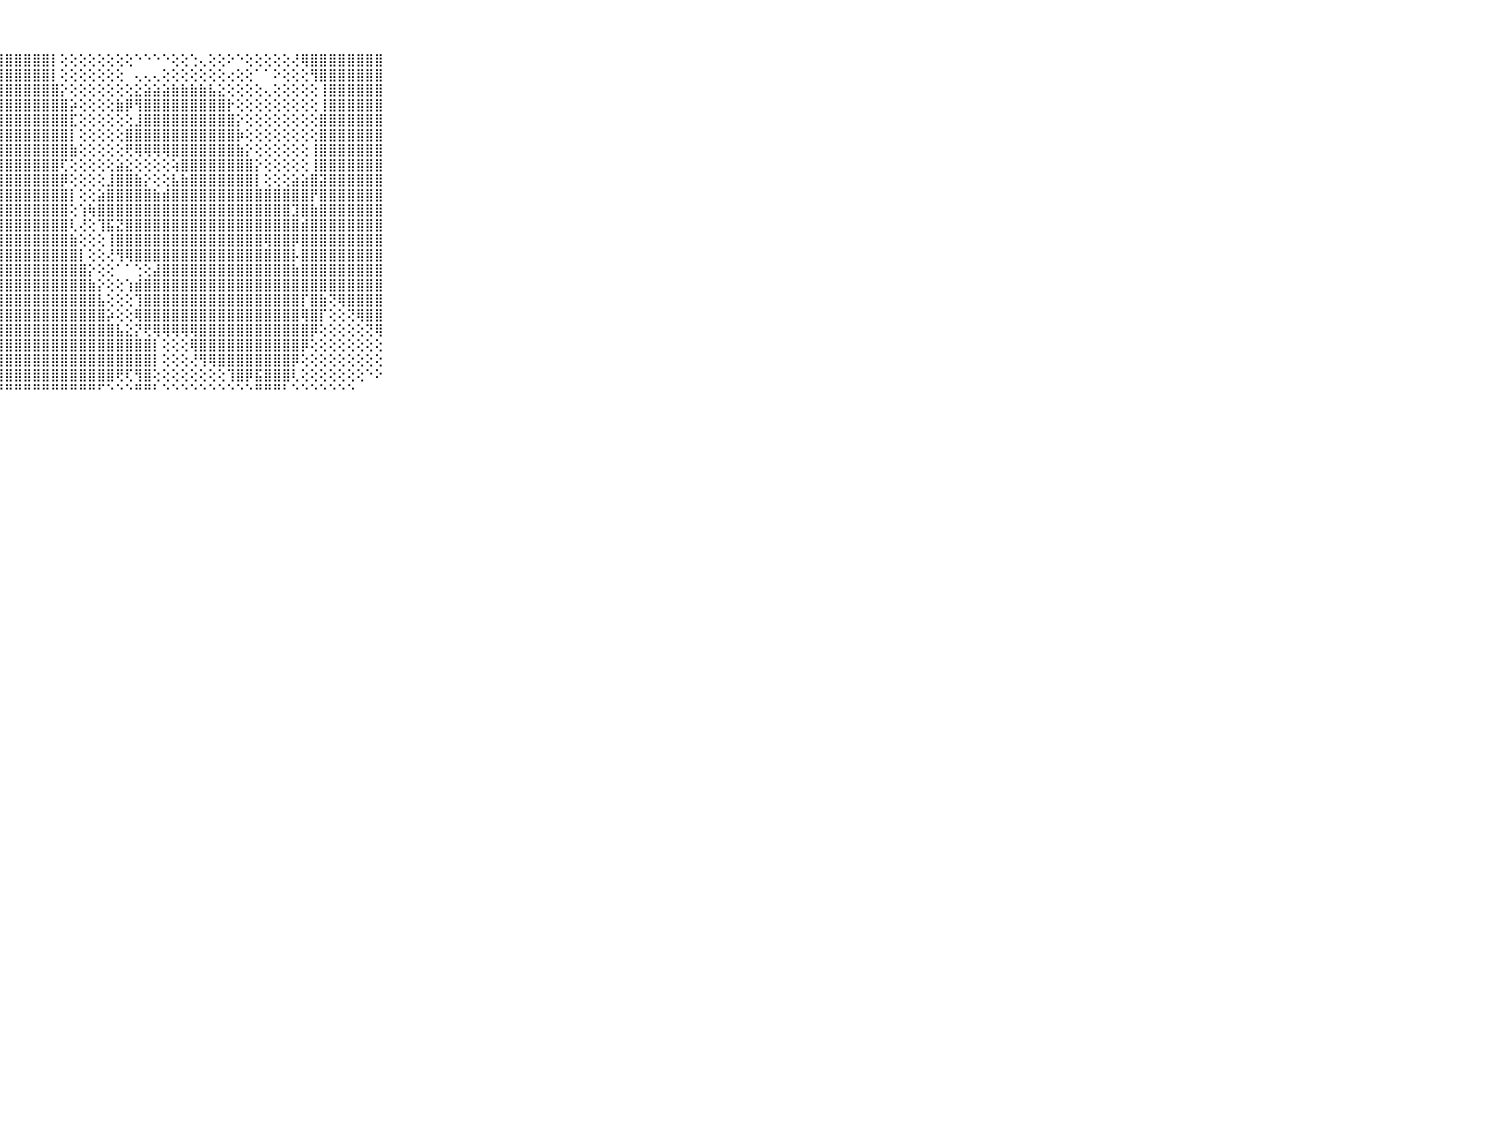

⠀⠀⠀⠀⠀⠀⠀⠀⠀⠀⠀⣿⣿⣿⣿⣿⣿⣿⣿⣿⣿⣿⣿⣿⣿⣿⣿⣿⣿⣿⣿⣿⣿⡇⢕⢕⢕⢕⢕⢕⢕⢕⠑⠑⠑⠑⢕⢕⢑⢄⢕⢕⠕⠑⢕⢕⢕⢕⢕⢜⢿⣿⣿⣿⣿⣿⣿⣿⣿⠀⠀⠀⠀⠀⠀⠀⠀⠀⠀⠀⠀
⠀⠀⠀⠀⠀⠀⠀⠀⠀⠀⠀⣿⣿⣿⣿⣿⣿⣿⣿⣿⣿⣿⣿⣿⣿⣿⣿⣿⣿⣿⣿⣿⣿⡇⢕⢕⢕⢕⢕⢕⢕⠀⢄⢄⢄⢕⢕⢕⢕⢕⢕⢕⢔⢕⢕⠁⠁⠕⢕⢕⢕⢻⣿⣿⣿⣿⣿⣿⣿⠀⠀⠀⠀⠀⠀⠀⠀⠀⠀⠀⠀
⠀⠀⠀⠀⠀⠀⠀⠀⠀⠀⠀⣿⣿⣿⣿⣿⣿⣿⣿⣿⣿⣿⣿⣿⣿⣿⣿⣿⣿⣿⣿⣿⣿⣿⡕⢕⢕⢕⢕⢕⢕⢕⣕⣵⣵⣵⣷⣷⣷⣷⣧⣕⢕⢕⢕⢕⢄⢕⢕⢕⢕⢕⢸⣿⣿⣿⣿⣿⣿⠀⠀⠀⠀⠀⠀⠀⠀⠀⠀⠀⠀
⠀⠀⠀⠀⠀⠀⠀⠀⠀⠀⠀⣿⣿⣿⣿⣿⣿⣿⣿⣿⣿⣿⣿⣿⣿⣿⣿⣿⣿⣿⣿⣿⣿⣿⣿⡵⢕⢕⢕⢕⣷⡿⢻⣿⣿⣿⣿⣿⣿⣿⣿⣿⡗⢕⢕⢕⢕⢕⢕⢕⢕⢕⢸⣿⣿⣿⣿⣿⣿⠀⠀⠀⠀⠀⠀⠀⠀⠀⠀⠀⠀
⠀⠀⠀⠀⠀⠀⠀⠀⠀⠀⠀⣿⣿⣿⣿⣿⣿⣿⣿⣿⣿⣿⣿⣿⣿⣿⣿⣿⣿⣿⣿⣿⣿⣿⣿⣏⢕⢕⢕⢕⢕⢕⣸⣿⣿⣿⣿⣿⣿⣿⣿⣿⣿⡕⢕⢕⢕⢕⢕⢕⢕⢕⣿⣿⣿⣿⣿⣿⣿⠀⠀⠀⠀⠀⠀⠀⠀⠀⠀⠀⠀
⠀⠀⠀⠀⠀⠀⠀⠀⠀⠀⠀⣿⣿⣿⣿⣿⣿⣿⣿⣿⣿⣿⣿⣿⣿⣿⣿⣿⣿⣿⣿⣿⣿⣿⣿⡇⢕⢕⢕⢕⢕⣿⣿⣿⣿⣿⣿⣿⣿⣿⣿⣿⣿⡷⢕⢕⢕⢕⢕⢕⢕⢕⣿⣿⣿⣿⣿⣿⣿⠀⠀⠀⠀⠀⠀⠀⠀⠀⠀⠀⠀
⠀⠀⠀⠀⠀⠀⠀⠀⠀⠀⠀⣿⣿⣿⣿⣿⣿⣿⣿⣿⣿⣿⣿⣿⣿⣿⣿⣿⣿⣿⣿⣿⣿⣿⣿⣷⢕⢕⢕⢕⢕⢟⢿⢿⢿⢿⣿⣿⣿⣿⣿⣿⣿⣷⡕⢕⢕⢕⢕⢕⢕⢸⣿⣿⣿⣿⣿⣿⣿⠀⠀⠀⠀⠀⠀⠀⠀⠀⠀⠀⠀
⠀⠀⠀⠀⠀⠀⠀⠀⠀⠀⠀⣿⣿⣿⣿⣿⣿⣿⣿⣿⣿⣿⣿⣿⣿⣿⣿⣿⣿⣿⣿⣿⣿⣿⢏⢕⢕⢕⢕⢕⣵⣕⢕⢕⢕⢕⢵⣿⣿⣿⣿⣿⣿⣿⣿⡕⢕⢕⢕⢕⢕⢸⣿⣿⣿⣿⣿⣿⣿⠀⠀⠀⠀⠀⠀⠀⠀⠀⠀⠀⠀
⠀⠀⠀⠀⠀⠀⠀⠀⠀⠀⠀⣿⣿⣿⣿⣿⣿⣿⣿⣿⣿⣿⣿⣿⣿⣿⣿⣿⣿⣿⣿⣿⣿⣿⡿⢕⢕⢕⢕⣸⣿⣿⣷⡕⢕⢕⣧⣷⣿⣿⣿⣿⣿⣿⣿⡇⢕⢕⢕⣵⣵⣿⣽⣿⣿⣿⣿⣿⣿⠀⠀⠀⠀⠀⠀⠀⠀⠀⠀⠀⠀
⠀⠀⠀⠀⠀⠀⠀⠀⠀⠀⠀⣿⣿⣿⣿⣿⣿⣿⣿⣿⣿⣿⣿⣿⣿⣿⣿⣿⣿⣿⣿⣿⣿⣿⣿⡇⢕⢕⣵⣿⣿⣿⣿⣿⣷⣾⣿⣿⣿⣿⣿⣿⣿⣿⣿⣿⣿⣿⣿⣿⣿⡟⣿⣿⣿⣿⣿⣿⣿⠀⠀⠀⠀⠀⠀⠀⠀⠀⠀⠀⠀
⠀⠀⠀⠀⠀⠀⠀⠀⠀⠀⠀⣿⣿⣿⣿⣿⣿⣿⣿⣿⣿⣿⣿⣿⣿⣿⣿⣿⣿⣿⣿⣿⣿⣿⣿⢕⢱⢷⣿⣿⣿⣿⣿⣿⣿⣿⣿⣿⣿⣿⣿⣿⣿⣿⣿⣿⣿⣿⣿⣹⣿⣷⣿⣿⣿⣿⣿⣿⣿⠀⠀⠀⠀⠀⠀⠀⠀⠀⠀⠀⠀
⠀⠀⠀⠀⠀⠀⠀⠀⠀⠀⠀⣿⣿⣿⣿⣿⣿⣿⣿⣿⣿⣿⣿⣿⣿⣿⣿⣿⣿⣿⣿⣿⣿⣿⣿⢇⢜⢕⢹⣯⣝⣿⣿⣿⣿⣿⣿⣿⣿⣿⣿⣿⣿⣿⣿⣿⣿⣿⣿⣿⣾⣿⣿⣿⣿⣿⣿⣿⣿⠀⠀⠀⠀⠀⠀⠀⠀⠀⠀⠀⠀
⠀⠀⠀⠀⠀⠀⠀⠀⠀⠀⠀⣿⣿⣿⣿⣿⣿⣿⣿⣿⣿⣿⣿⣿⣿⣿⣿⣿⣿⣿⣿⣿⣿⣿⣿⣷⢕⢕⢕⢸⣿⣿⣿⣿⣿⣿⣿⣿⣿⣿⣿⣿⣿⣿⣿⣿⢿⣿⣿⡿⣿⣿⣿⣿⣿⣿⣿⣿⣿⠀⠀⠀⠀⠀⠀⠀⠀⠀⠀⠀⠀
⠀⠀⠀⠀⠀⠀⠀⠀⠀⠀⠀⣿⣿⣿⣿⣿⣿⣿⣿⣿⣿⣿⣿⣿⣿⣿⣿⣿⣿⣿⣿⣿⣿⣿⣿⣿⡇⢕⢕⢜⢻⢿⣿⣿⣿⣿⣿⣿⣿⣿⣿⣿⣿⣿⣿⣿⣿⣿⣿⡧⣿⣿⣿⣿⣿⣿⣿⣿⣿⠀⠀⠀⠀⠀⠀⠀⠀⠀⠀⠀⠀
⠀⠀⠀⠀⠀⠀⠀⠀⠀⠀⠀⣿⣿⣿⣿⣿⣿⣿⣿⣿⣿⣿⣿⣿⣿⣿⣿⣿⣿⣿⣿⣿⣿⣿⣿⣿⣿⡕⢕⢕⠁⠁⢑⢕⣼⣿⣿⣿⣿⣿⣿⣿⣿⣿⣿⣿⣿⣿⣿⣷⣿⣿⣿⣿⣿⣿⣿⣿⣿⠀⠀⠀⠀⠀⠀⠀⠀⠀⠀⠀⠀
⠀⠀⠀⠀⠀⠀⠀⠀⠀⠀⠀⣿⣿⣿⣿⣿⣿⣿⣿⣿⣿⣿⣿⣿⣿⣿⣿⣿⣿⣿⣿⣿⣿⣿⣿⣿⣿⣷⡕⢕⢕⢱⣾⣿⣿⣿⣿⣿⣿⣿⣿⣿⣿⣿⣿⣿⣿⣿⣿⣿⣿⣿⣿⣿⣿⣿⣿⣿⣿⠀⠀⠀⠀⠀⠀⠀⠀⠀⠀⠀⠀
⠀⠀⠀⠀⠀⠀⠀⠀⠀⠀⠀⣿⣿⣿⣿⣿⣿⣿⣿⣿⣿⣿⣿⣿⣿⣿⣿⣿⣿⣿⣿⣿⣿⣿⣿⣿⣿⣿⣧⢕⢕⢕⢹⣿⣿⣿⣿⣿⣿⣿⣿⣿⣿⣿⣿⣿⣿⣿⣿⣿⡏⣿⣷⢝⢿⣿⣿⣿⣿⠀⠀⠀⠀⠀⠀⠀⠀⠀⠀⠀⠀
⠀⠀⠀⠀⠀⠀⠀⠀⠀⠀⠀⣿⣿⣿⣿⣿⣿⣿⣿⣿⣿⣿⣿⣿⣿⣿⣿⣿⣿⣿⣿⣿⣿⣿⣿⣿⣿⣿⣿⡵⢕⢕⢿⣿⣿⣿⣿⣿⣿⣿⣿⣿⣿⣿⣿⣿⣿⣿⣿⣿⢿⣿⡏⢕⢕⢝⢿⣿⣿⠀⠀⠀⠀⠀⠀⠀⠀⠀⠀⠀⠀
⠀⠀⠀⠀⠀⠀⠀⠀⠀⠀⠀⣿⣿⣿⣿⣿⣿⣿⣿⣿⣿⣿⣿⣿⣿⣿⣿⣿⣿⣿⣿⣿⣿⣿⣿⣿⣿⣿⣿⣿⣧⣕⡝⢟⢿⢿⢿⢿⢿⣿⣿⣿⣿⣿⣿⣿⣿⣿⣿⣿⣿⡿⢕⢕⢕⢕⢕⢝⢿⠀⠀⠀⠀⠀⠀⠀⠀⠀⠀⠀⠀
⠀⠀⠀⠀⠀⠀⠀⠀⠀⠀⠀⣿⣿⣿⣿⣿⣿⣿⣿⣿⣿⣿⣿⣿⣿⣿⣿⣿⣿⣿⣿⣿⣿⣿⣿⣿⣿⣿⣿⣿⣿⣿⣿⣿⡇⢕⢕⢕⢿⣿⣿⣿⣿⣿⣿⣿⣿⣿⣿⣿⡿⢕⢕⢕⢕⢕⢕⢕⢕⠀⠀⠀⠀⠀⠀⠀⠀⠀⠀⠀⠀
⠀⠀⠀⠀⠀⠀⠀⠀⠀⠀⠀⣿⣿⣿⣿⣿⣿⣿⣿⣿⣿⣿⣿⣿⣿⣿⣿⣿⣿⣿⣿⣿⣿⣿⣿⣿⣿⣿⣿⣿⣿⣿⣿⣿⡇⢕⢕⢕⢜⢻⢿⣿⣿⣿⣿⣿⣿⣿⣿⡿⢕⢕⢕⢕⢕⢕⢕⢕⢕⠀⠀⠀⠀⠀⠀⠀⠀⠀⠀⠀⠀
⠀⠀⠀⠀⠀⠀⠀⠀⠀⠀⠀⣿⣿⣿⣿⣿⣿⣿⣿⣿⣿⣿⣿⣿⣿⣿⣿⣿⣿⣿⣿⣿⣿⣿⣿⣿⣿⣿⣿⣿⢟⢏⢻⣿⢕⢕⢕⢕⢕⢕⢕⢕⢹⣿⡿⣯⣿⣿⣿⢇⢕⢕⢕⢕⢕⢕⢕⠑⠕⠀⠀⠀⠀⠀⠀⠀⠀⠀⠀⠀⠀
⠀⠀⠀⠀⠀⠀⠀⠀⠀⠀⠀⠘⠛⠛⠛⠛⠛⠛⠛⠛⠛⠛⠛⠛⠛⠛⠛⠛⠛⠛⠛⠛⠛⠛⠛⠛⠛⠛⠋⠑⠑⠑⠛⠛⠃⠑⠑⠑⠑⠑⠑⠑⠑⠑⠑⠛⠛⠛⠃⠑⠑⠑⠑⠑⠑⠑⠀⠀⠀⠀⠀⠀⠀⠀⠀⠀⠀⠀⠀⠀⠀